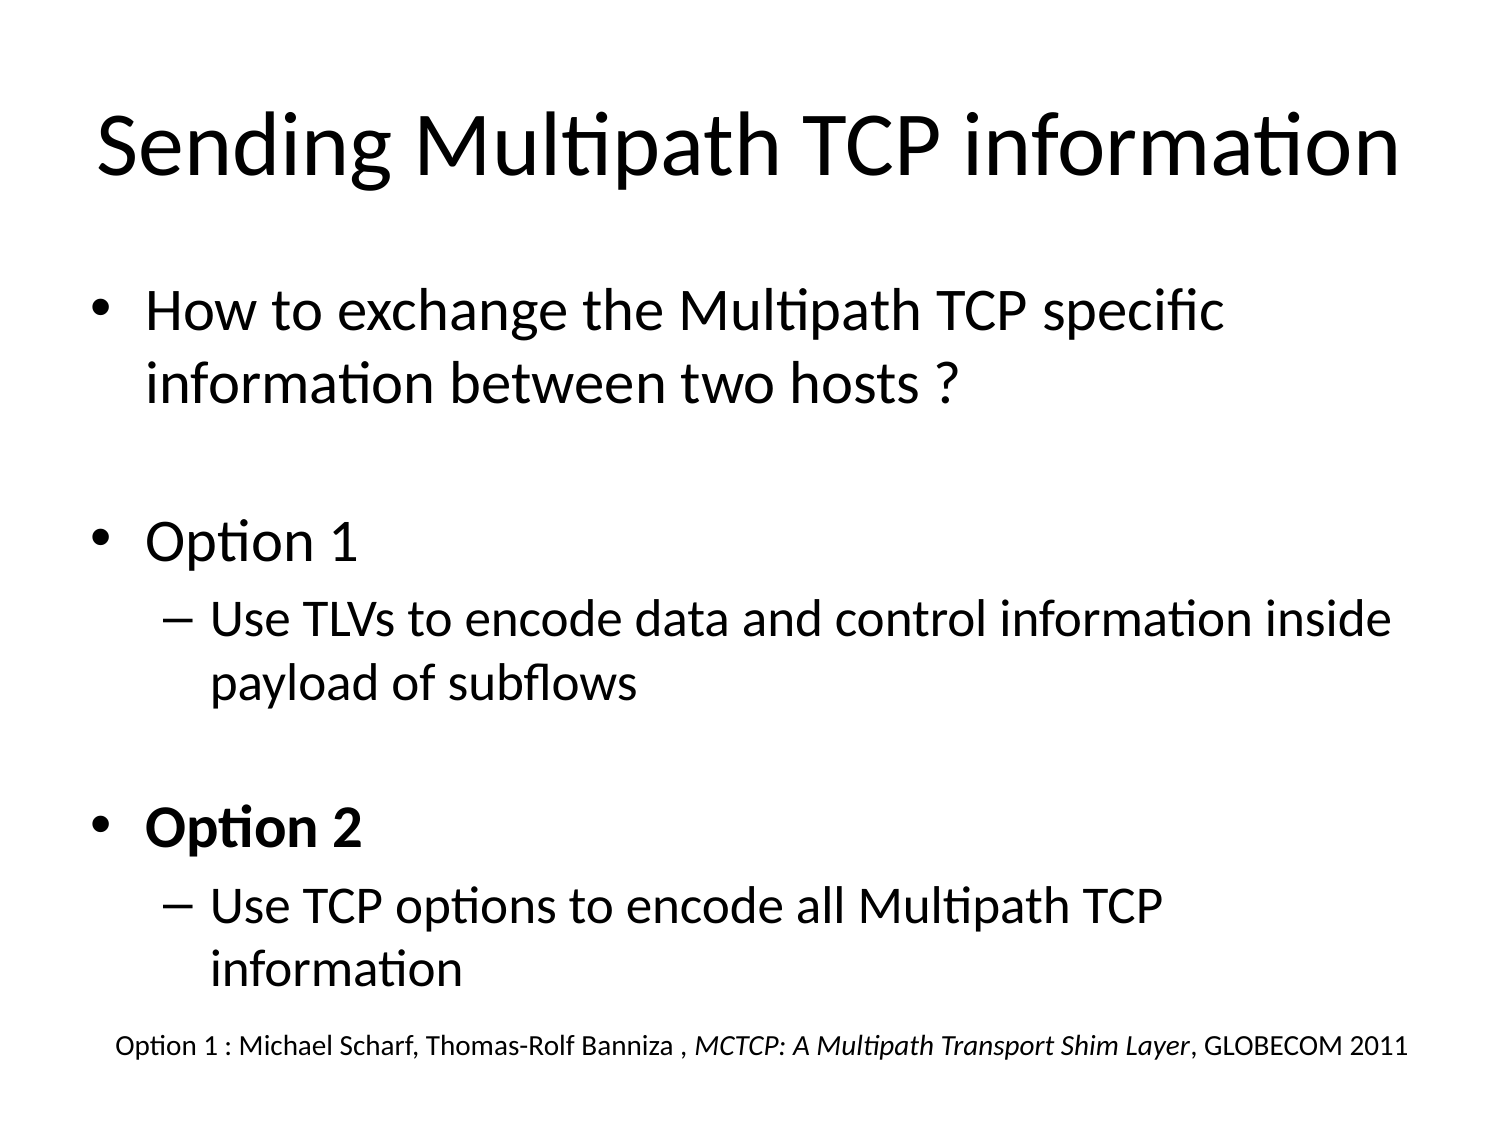

# Sending Multipath TCP information
How to exchange the Multipath TCP specific information between two hosts ?
Option 1
Use TLVs to encode data and control information inside payload of subflows
Option 2
Use TCP options to encode all Multipath TCP information
Option 1 : Michael Scharf, Thomas-Rolf Banniza , MCTCP: A Multipath Transport Shim Layer, GLOBECOM 2011